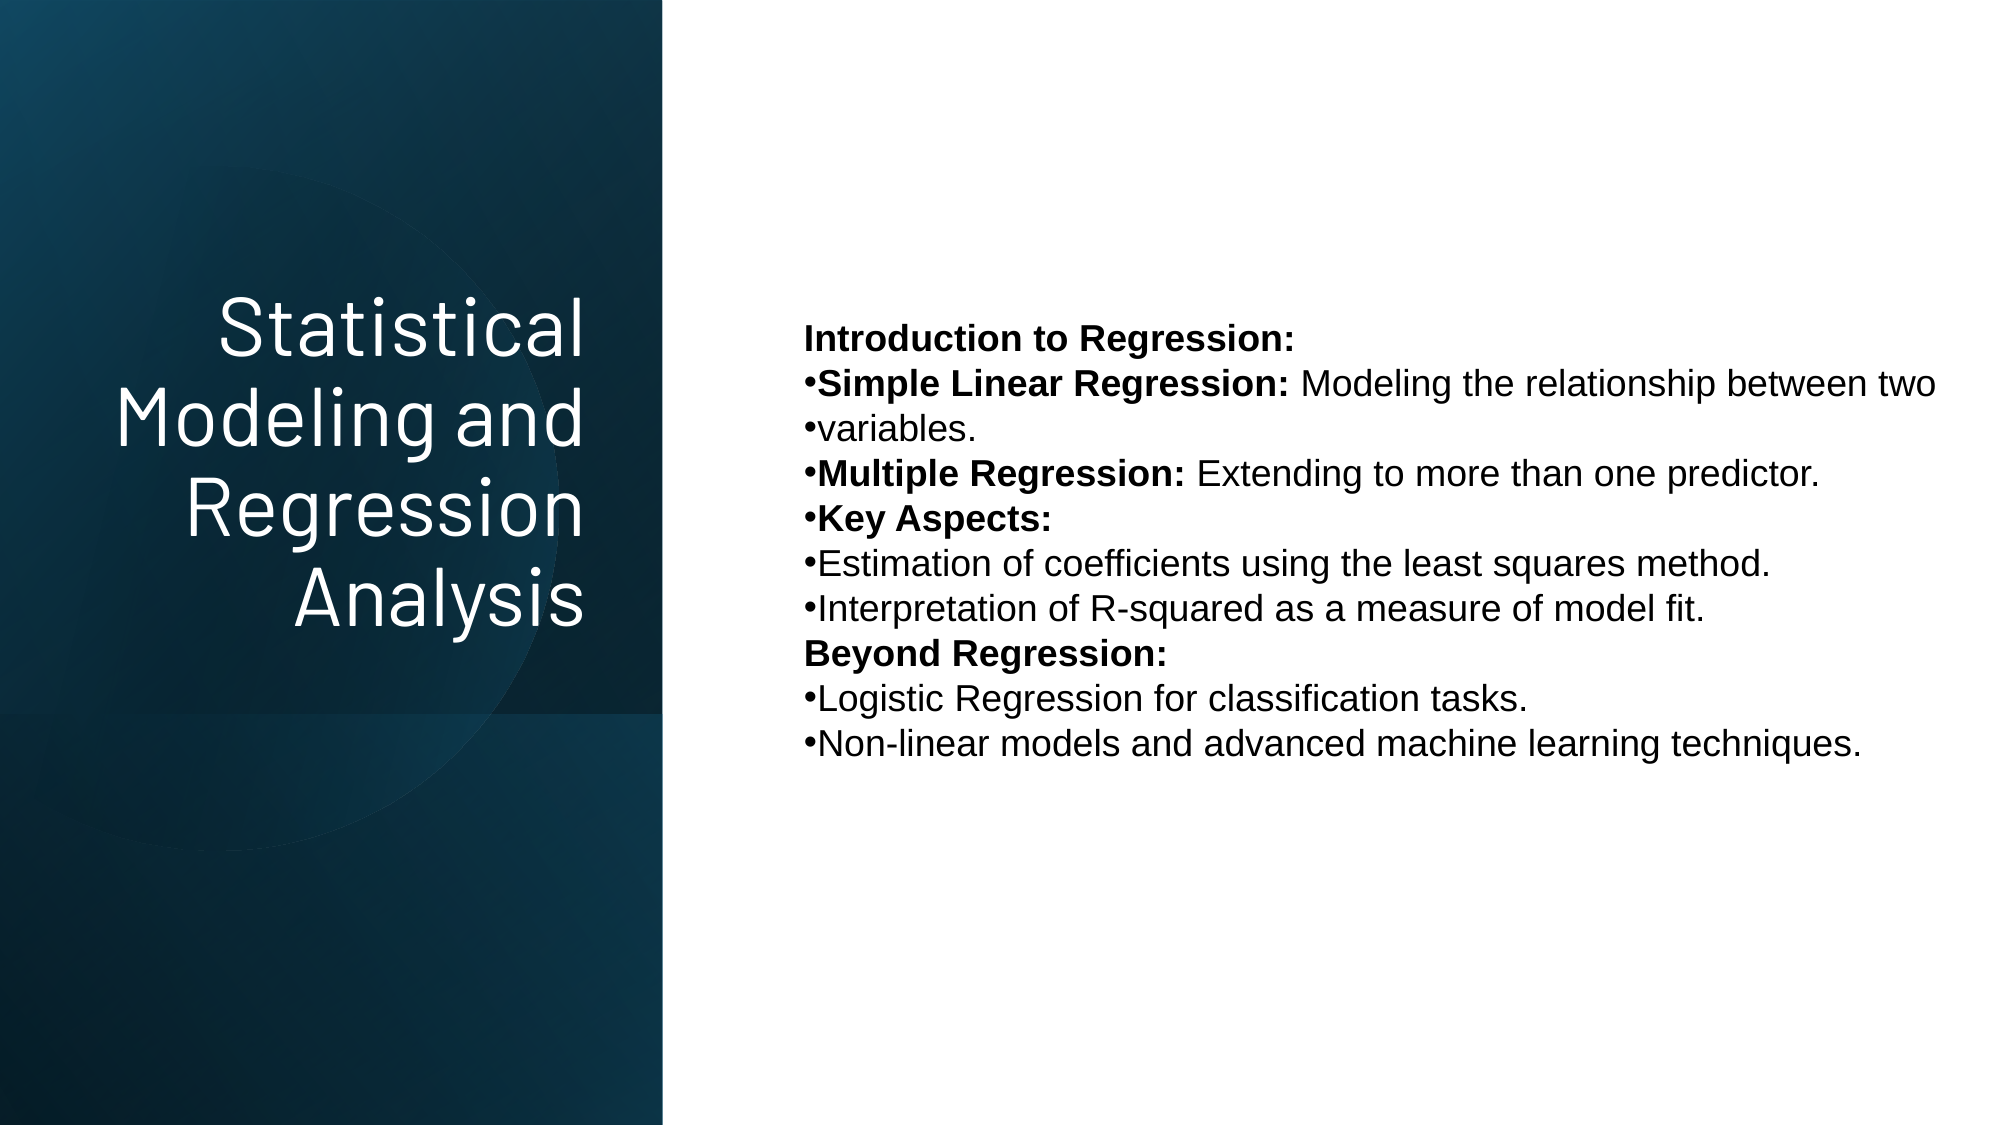

# Statistical Modeling and Regression Analysis

Introduction to Regression:
Simple Linear Regression: Modeling the relationship between two
variables.
Multiple Regression: Extending to more than one predictor.
Key Aspects:
Estimation of coefficients using the least squares method.
Interpretation of R-squared as a measure of model fit.
Beyond Regression:
Logistic Regression for classification tasks.
Non-linear models and advanced machine learning techniques.